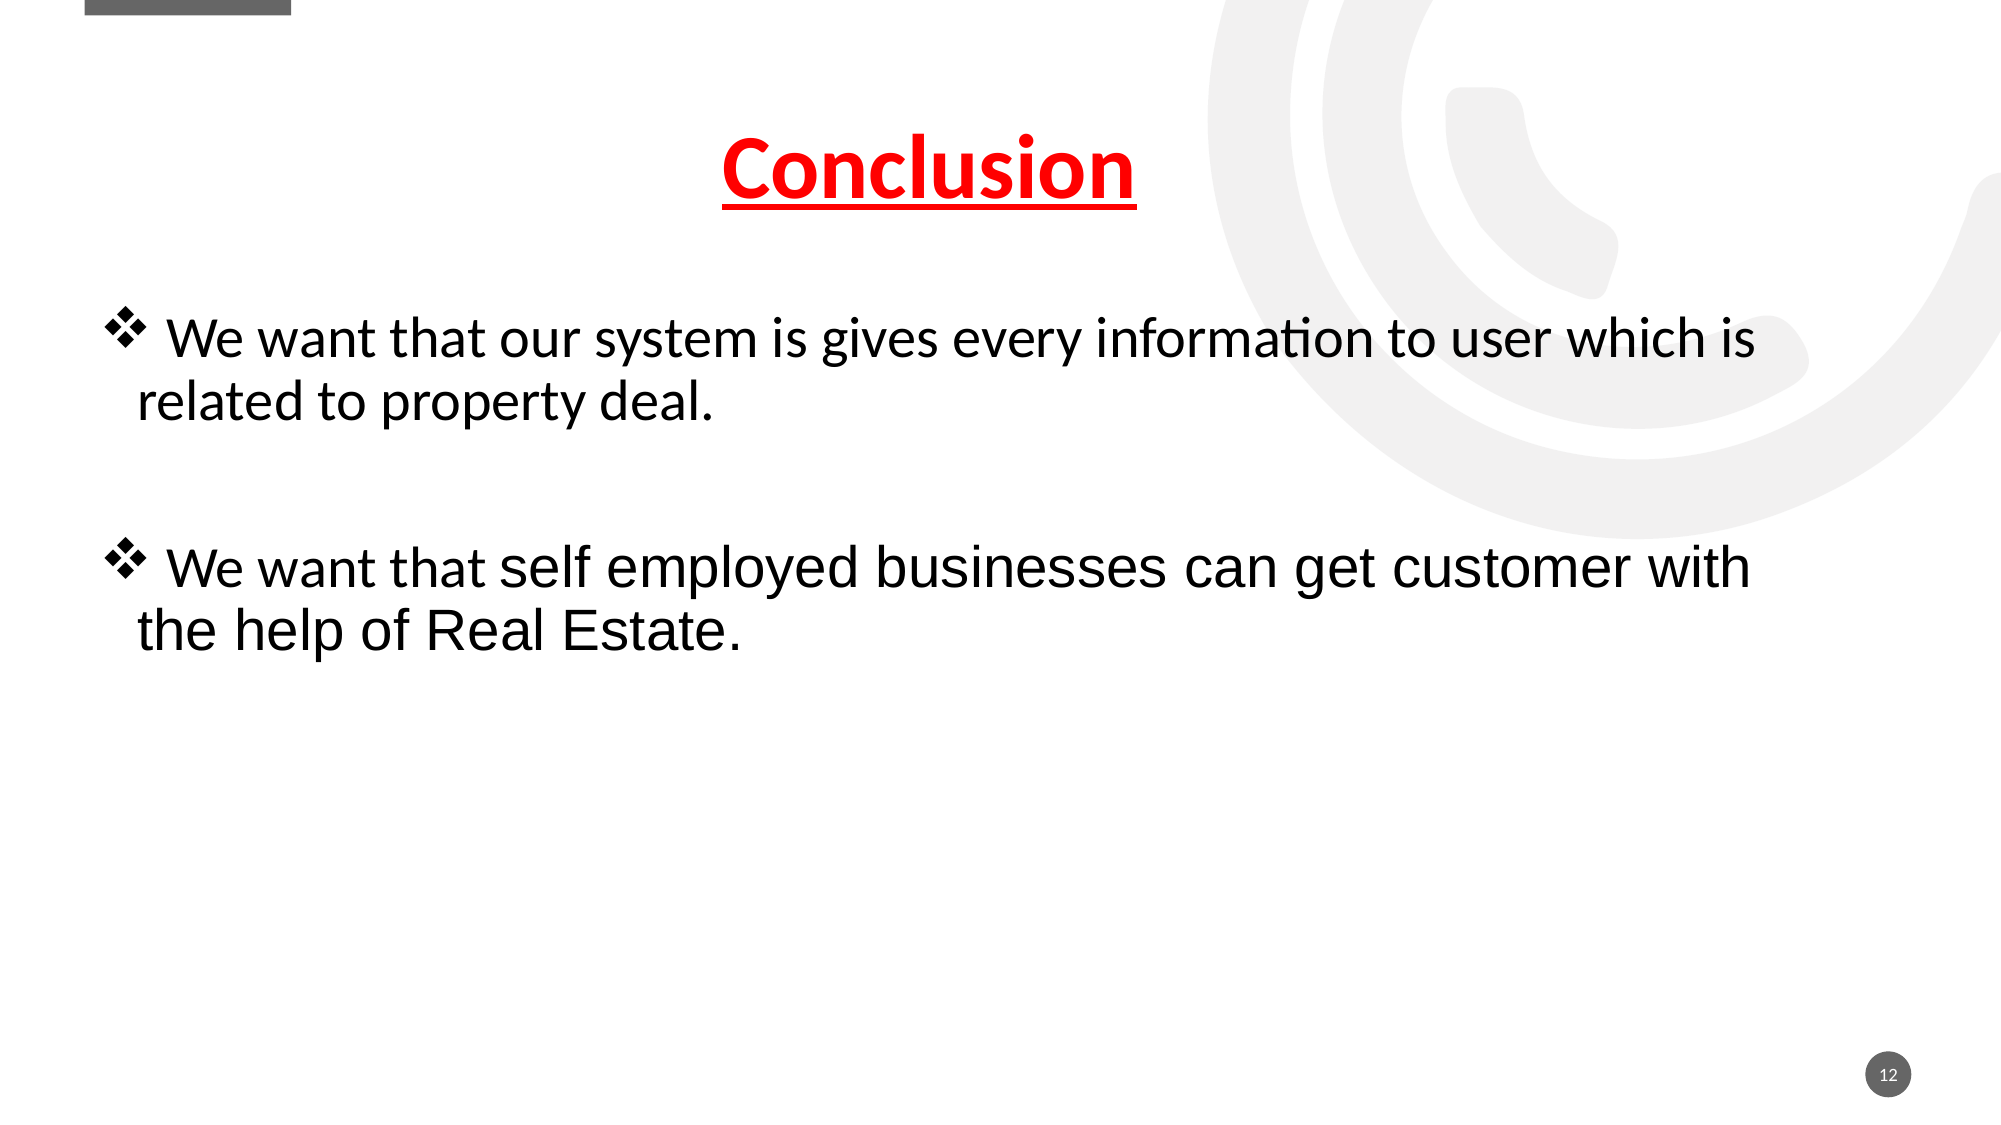

# Conclusion
 We want that our system is gives every information to user which is related to property deal.

 We want that self employed businesses can get customer with the help of Real Estate.

12